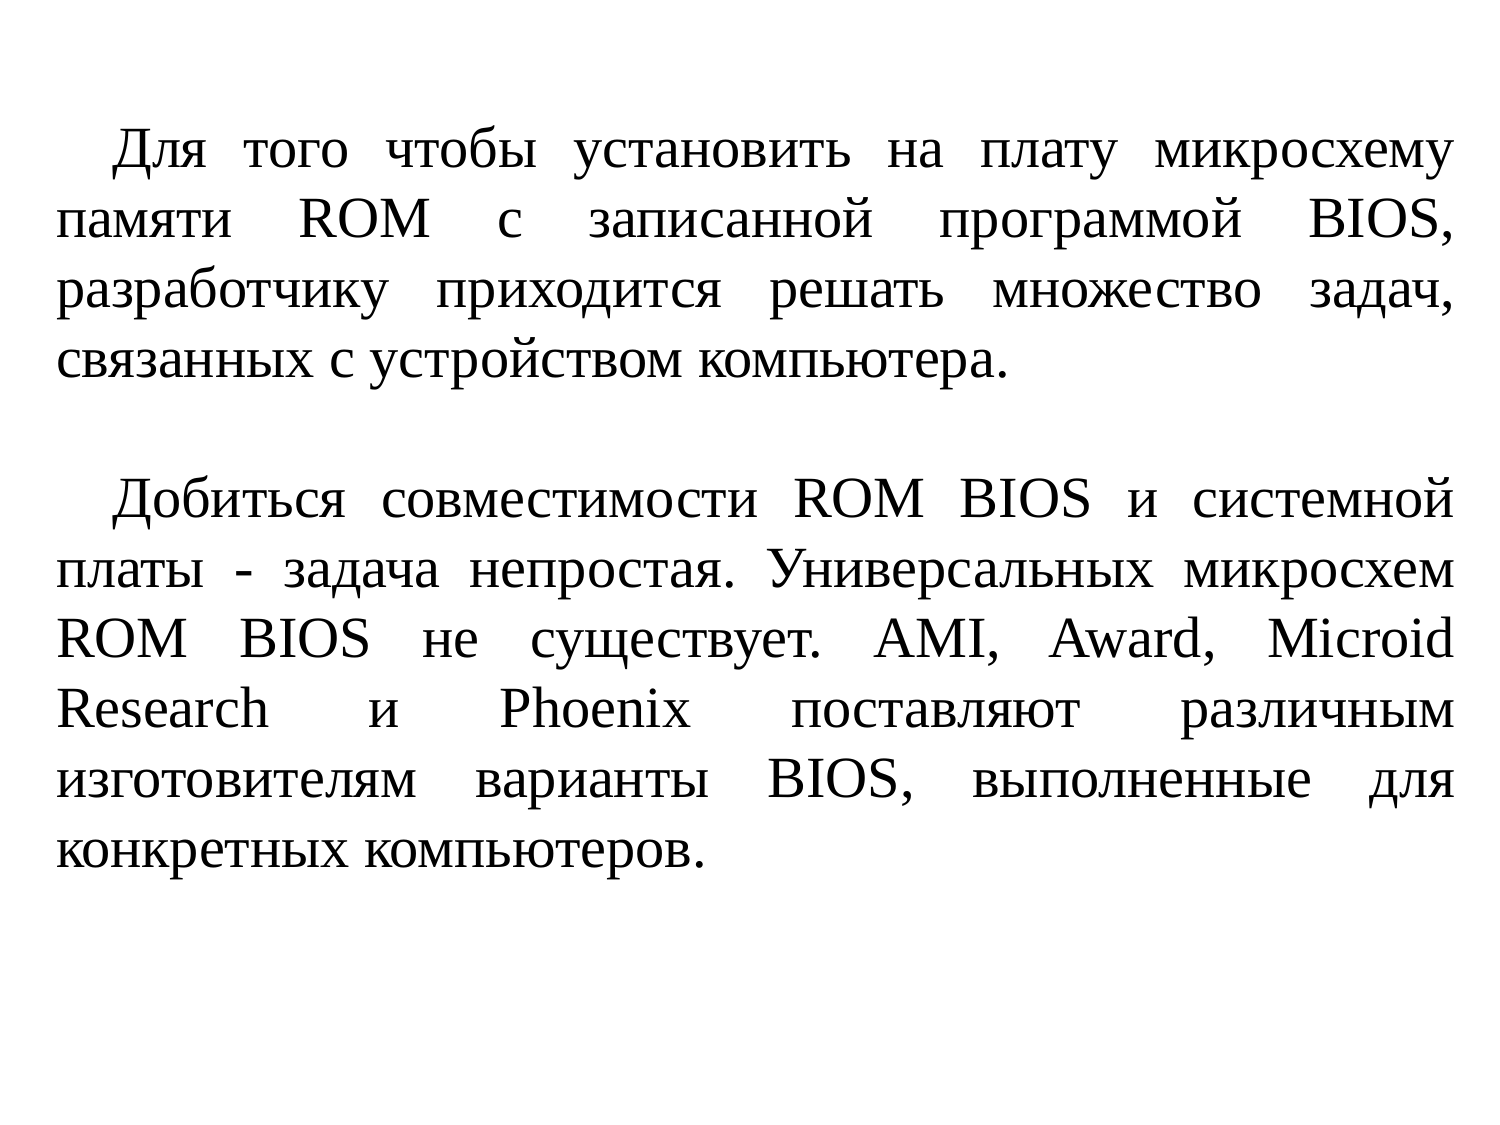

Для того чтобы установить на плату микросхему памяти ROM с записанной программой BIOS, разработчику приходится решать множество задач, связанных с устройством компьютера.

Добиться совместимости ROM BIOS и системной платы - задача непростая. Универсальных микросхем ROM BIOS не существует. AMI, Award, Microid Research и Phoenix поставляют различным изготовителям варианты BIOS, выполненные для конкретных компьютеров.